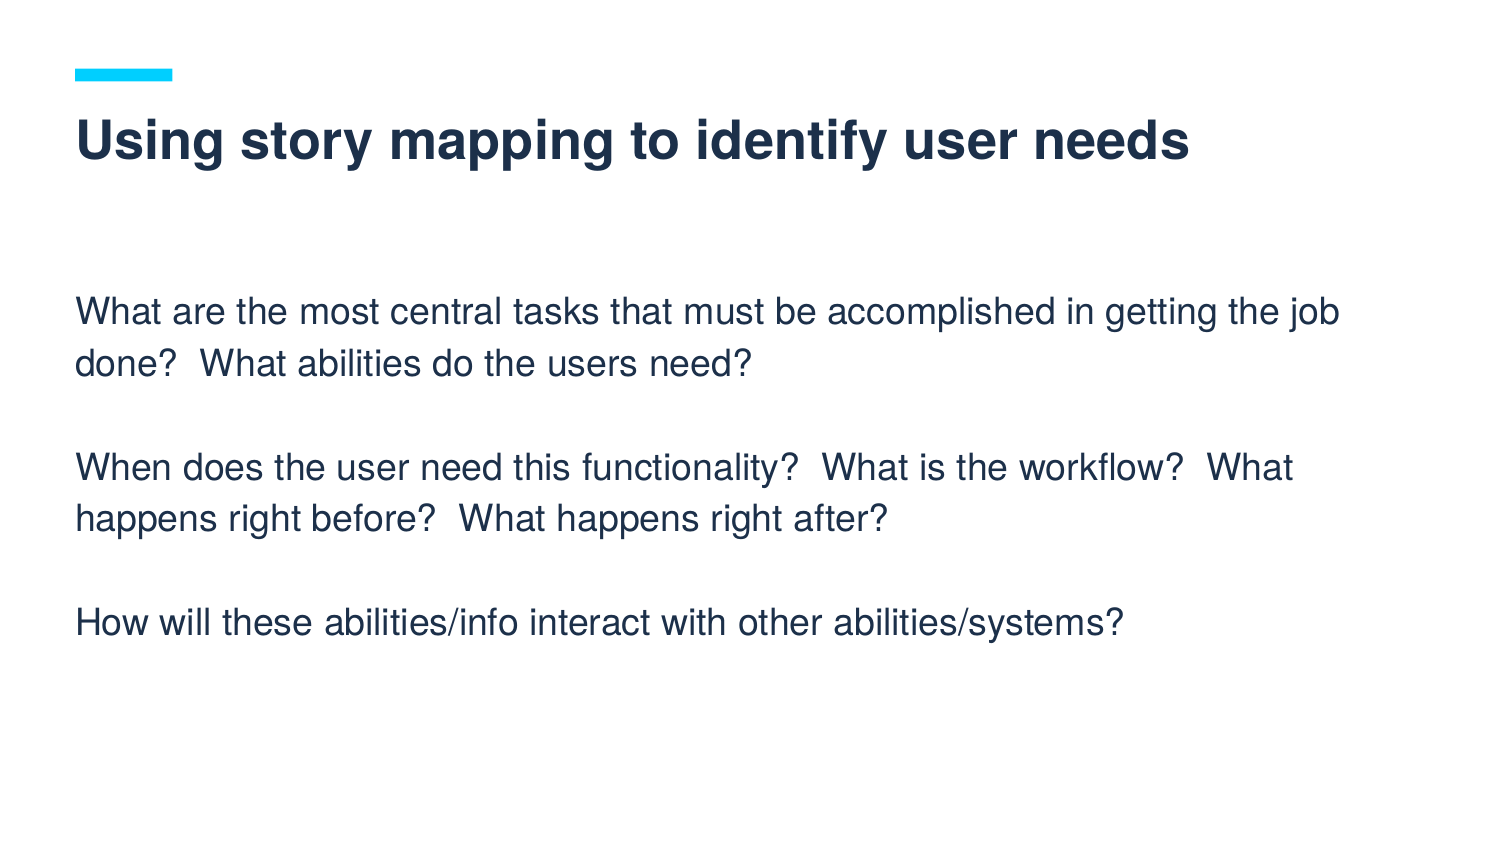

# Using story mapping to identify user needs
What are the most central tasks that must be accomplished in getting the job done?  What abilities do the users need?

When does the user need this functionality?  What is the workflow?  What happens right before?  What happens right after?

How will these abilities/info interact with other abilities/systems?